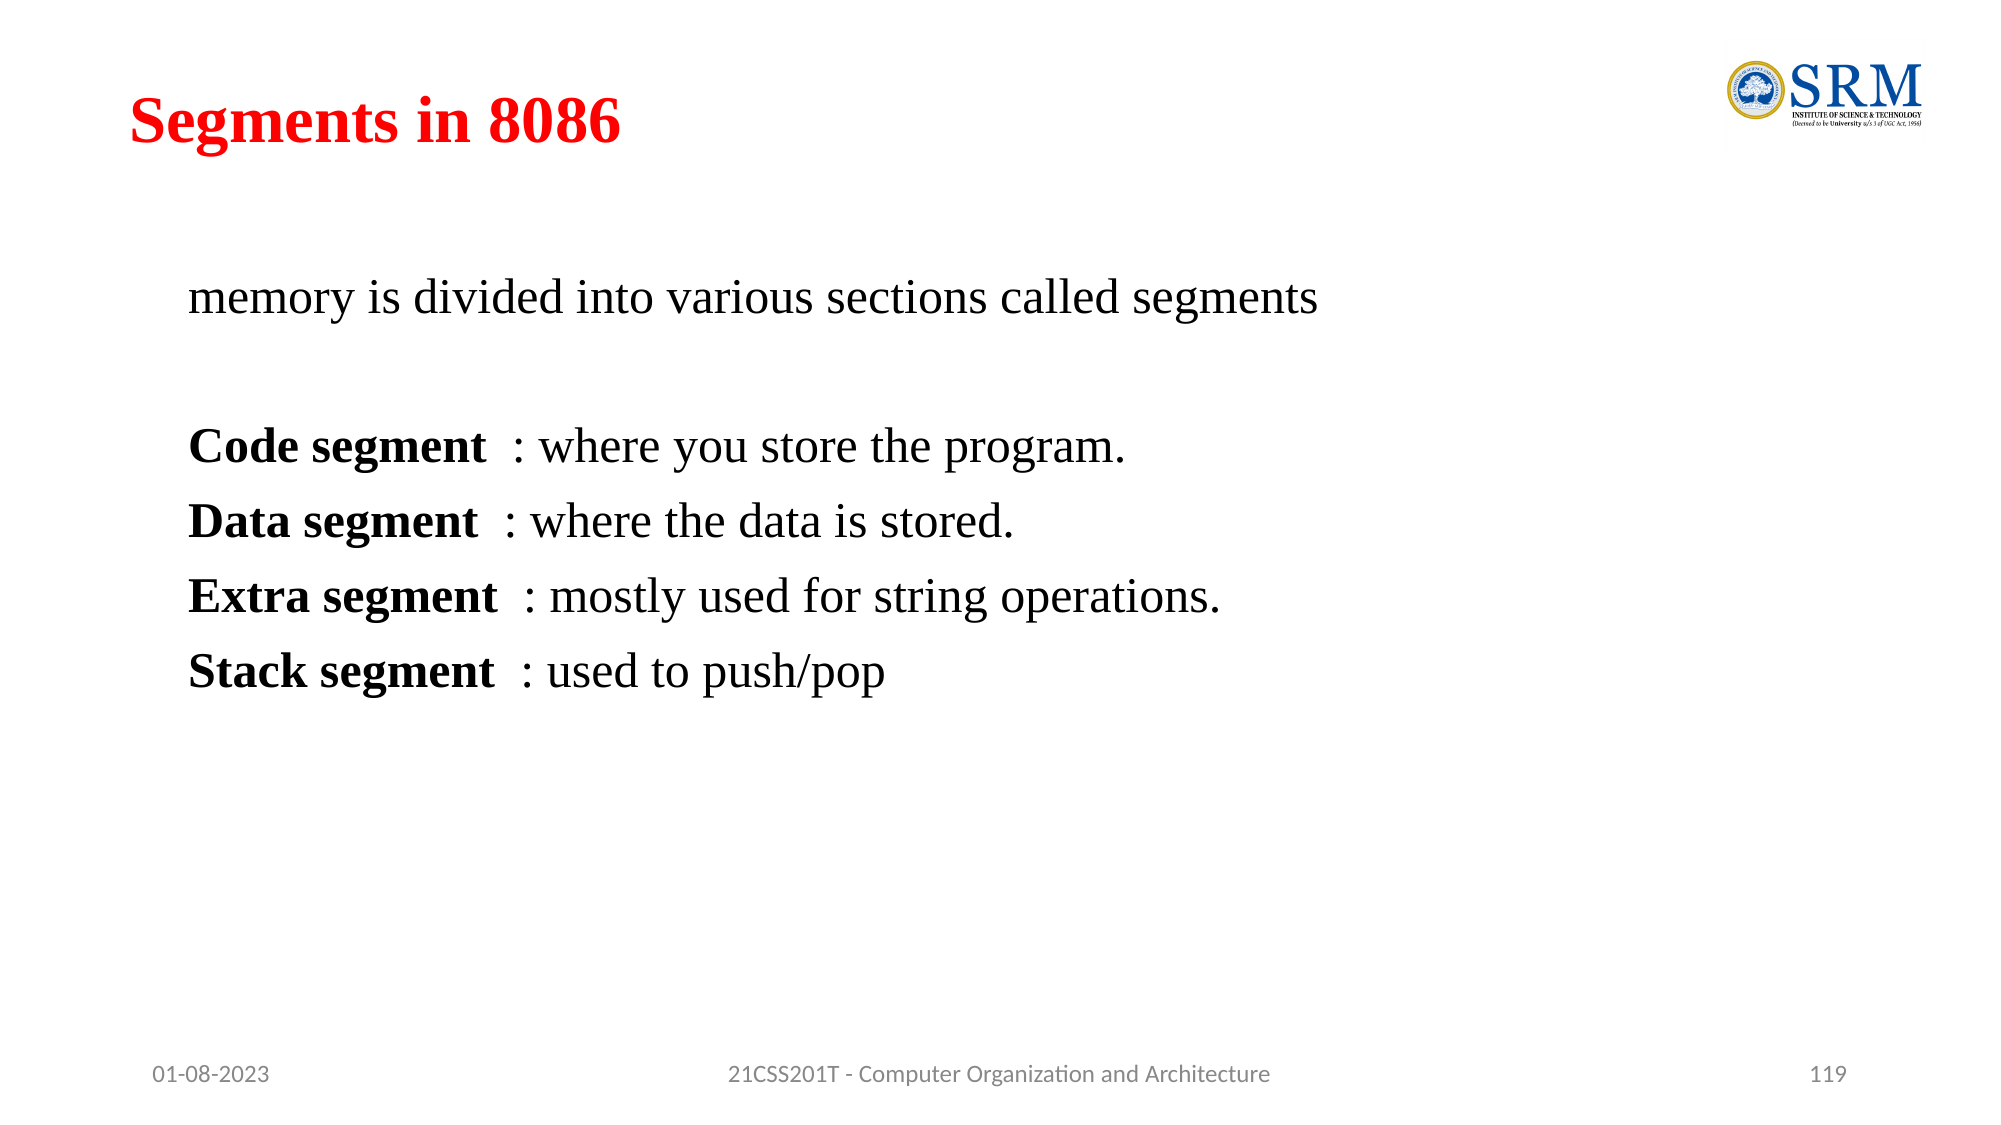

# Segments in 8086
memory is divided into various sections called segments

Code segment  : where you store the program.
Data segment  : where the data is stored.
Extra segment  : mostly used for string operations.
Stack segment  : used to push/pop

01-08-2023
21CSS201T - Computer Organization and Architecture
119